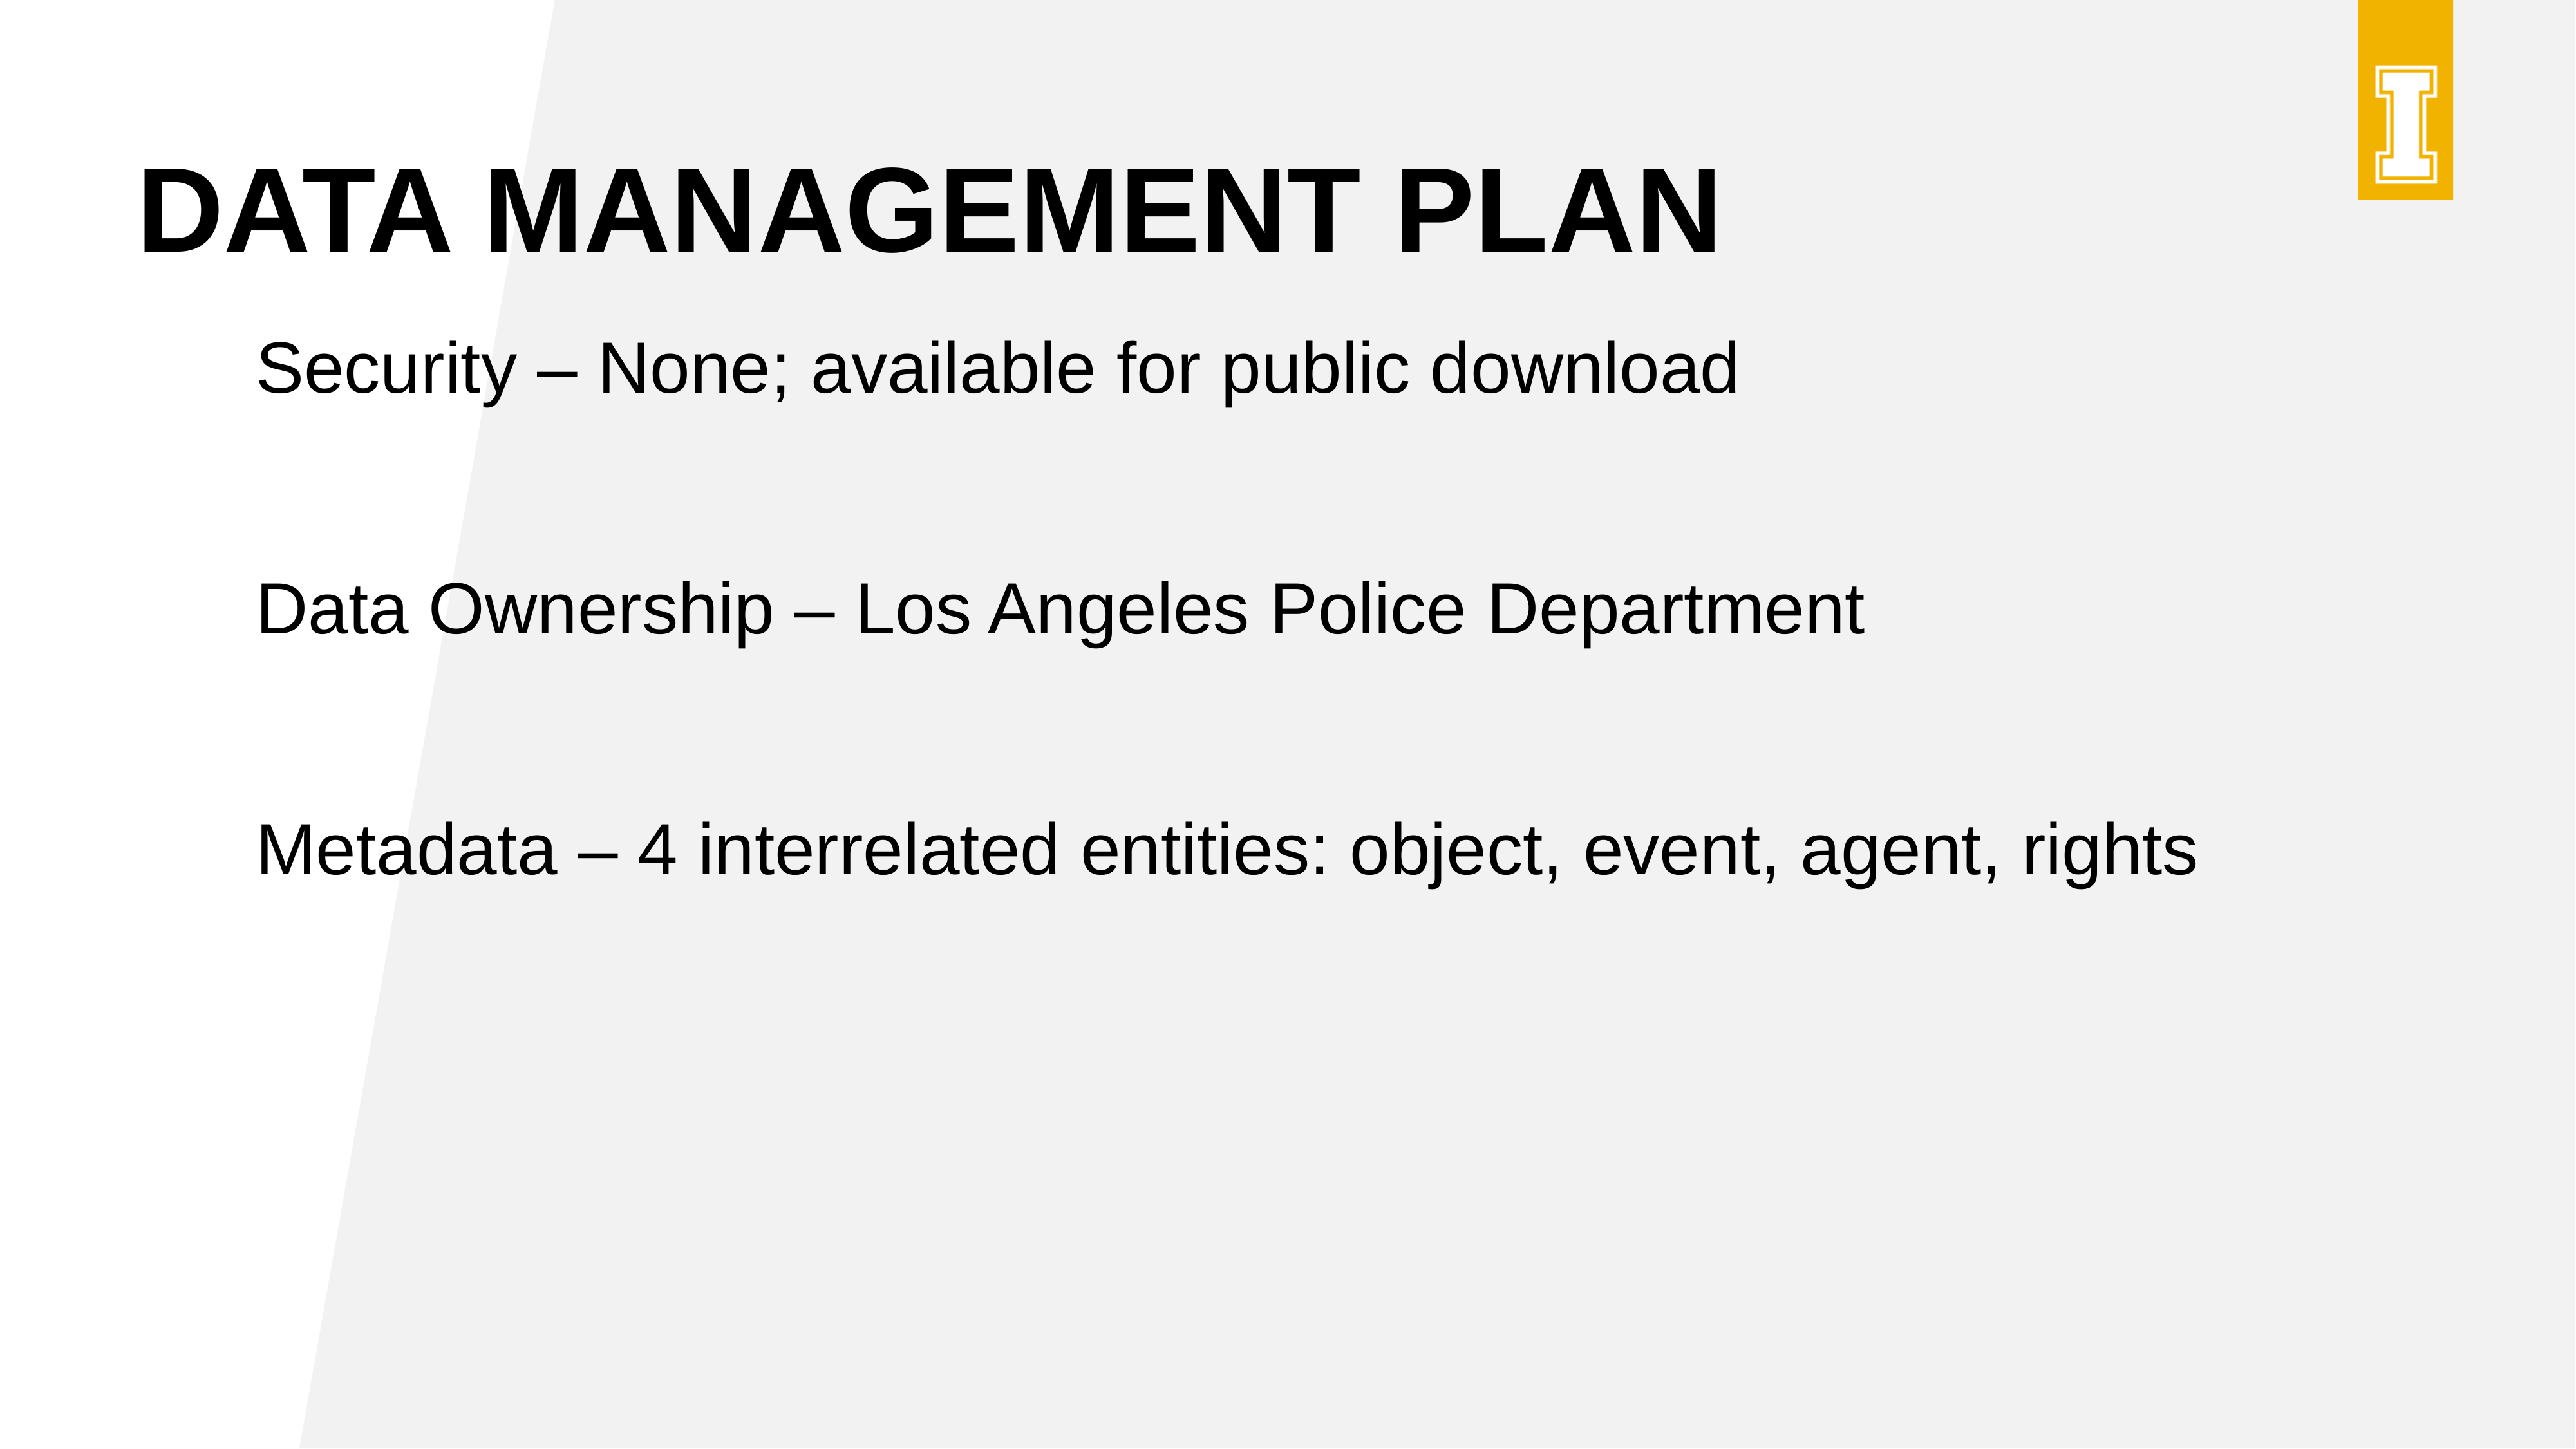

# Data management plan
Security – None; available for public download

Data Ownership – Los Angeles Police Department

Metadata – 4 interrelated entities: object, event, agent, rights